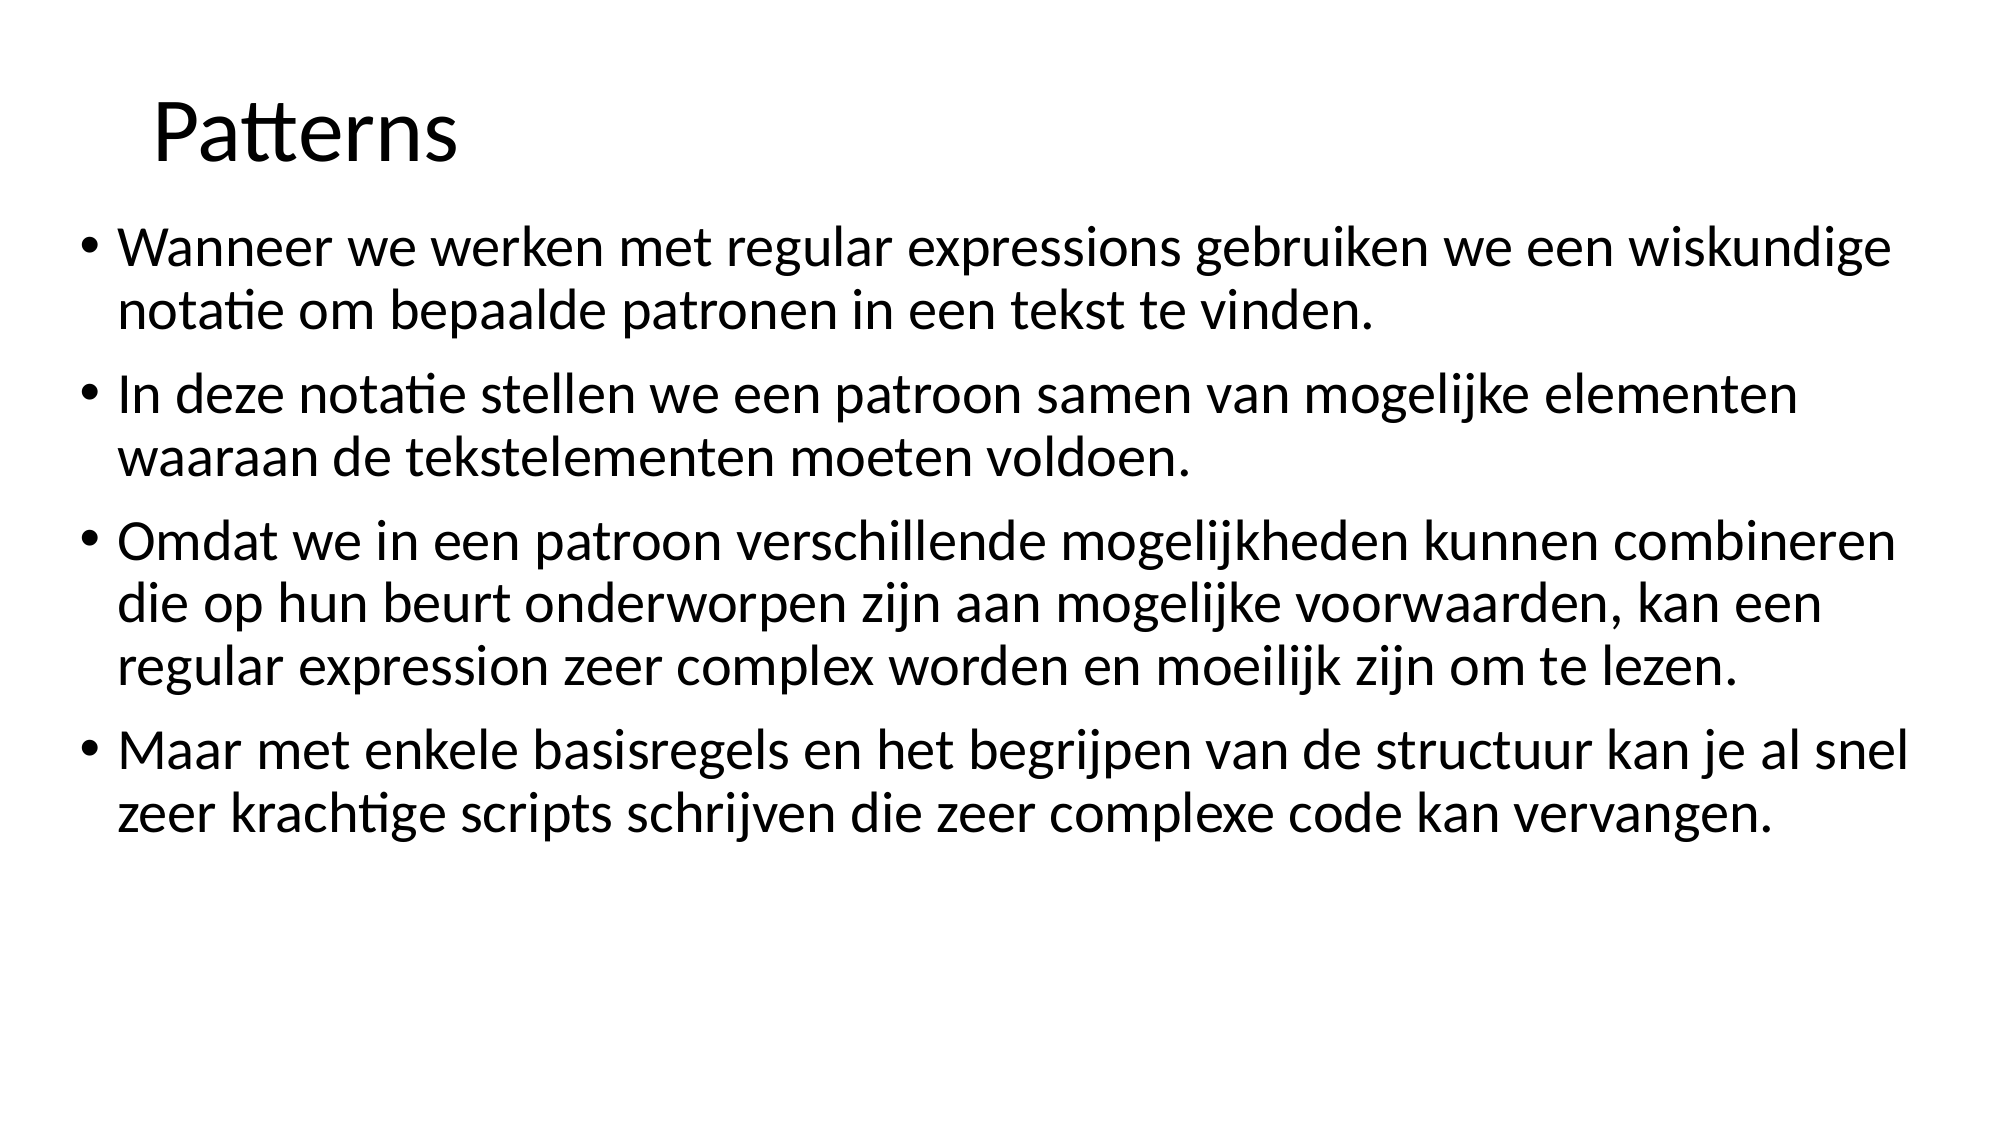

# Patterns
Wanneer we werken met regular expressions gebruiken we een wiskundige notatie om bepaalde patronen in een tekst te vinden.
In deze notatie stellen we een patroon samen van mogelijke elementen waaraan de tekstelementen moeten voldoen.
Omdat we in een patroon verschillende mogelijkheden kunnen combineren die op hun beurt onderworpen zijn aan mogelijke voorwaarden, kan een regular expression zeer complex worden en moeilijk zijn om te lezen.
Maar met enkele basisregels en het begrijpen van de structuur kan je al snel zeer krachtige scripts schrijven die zeer complexe code kan vervangen.